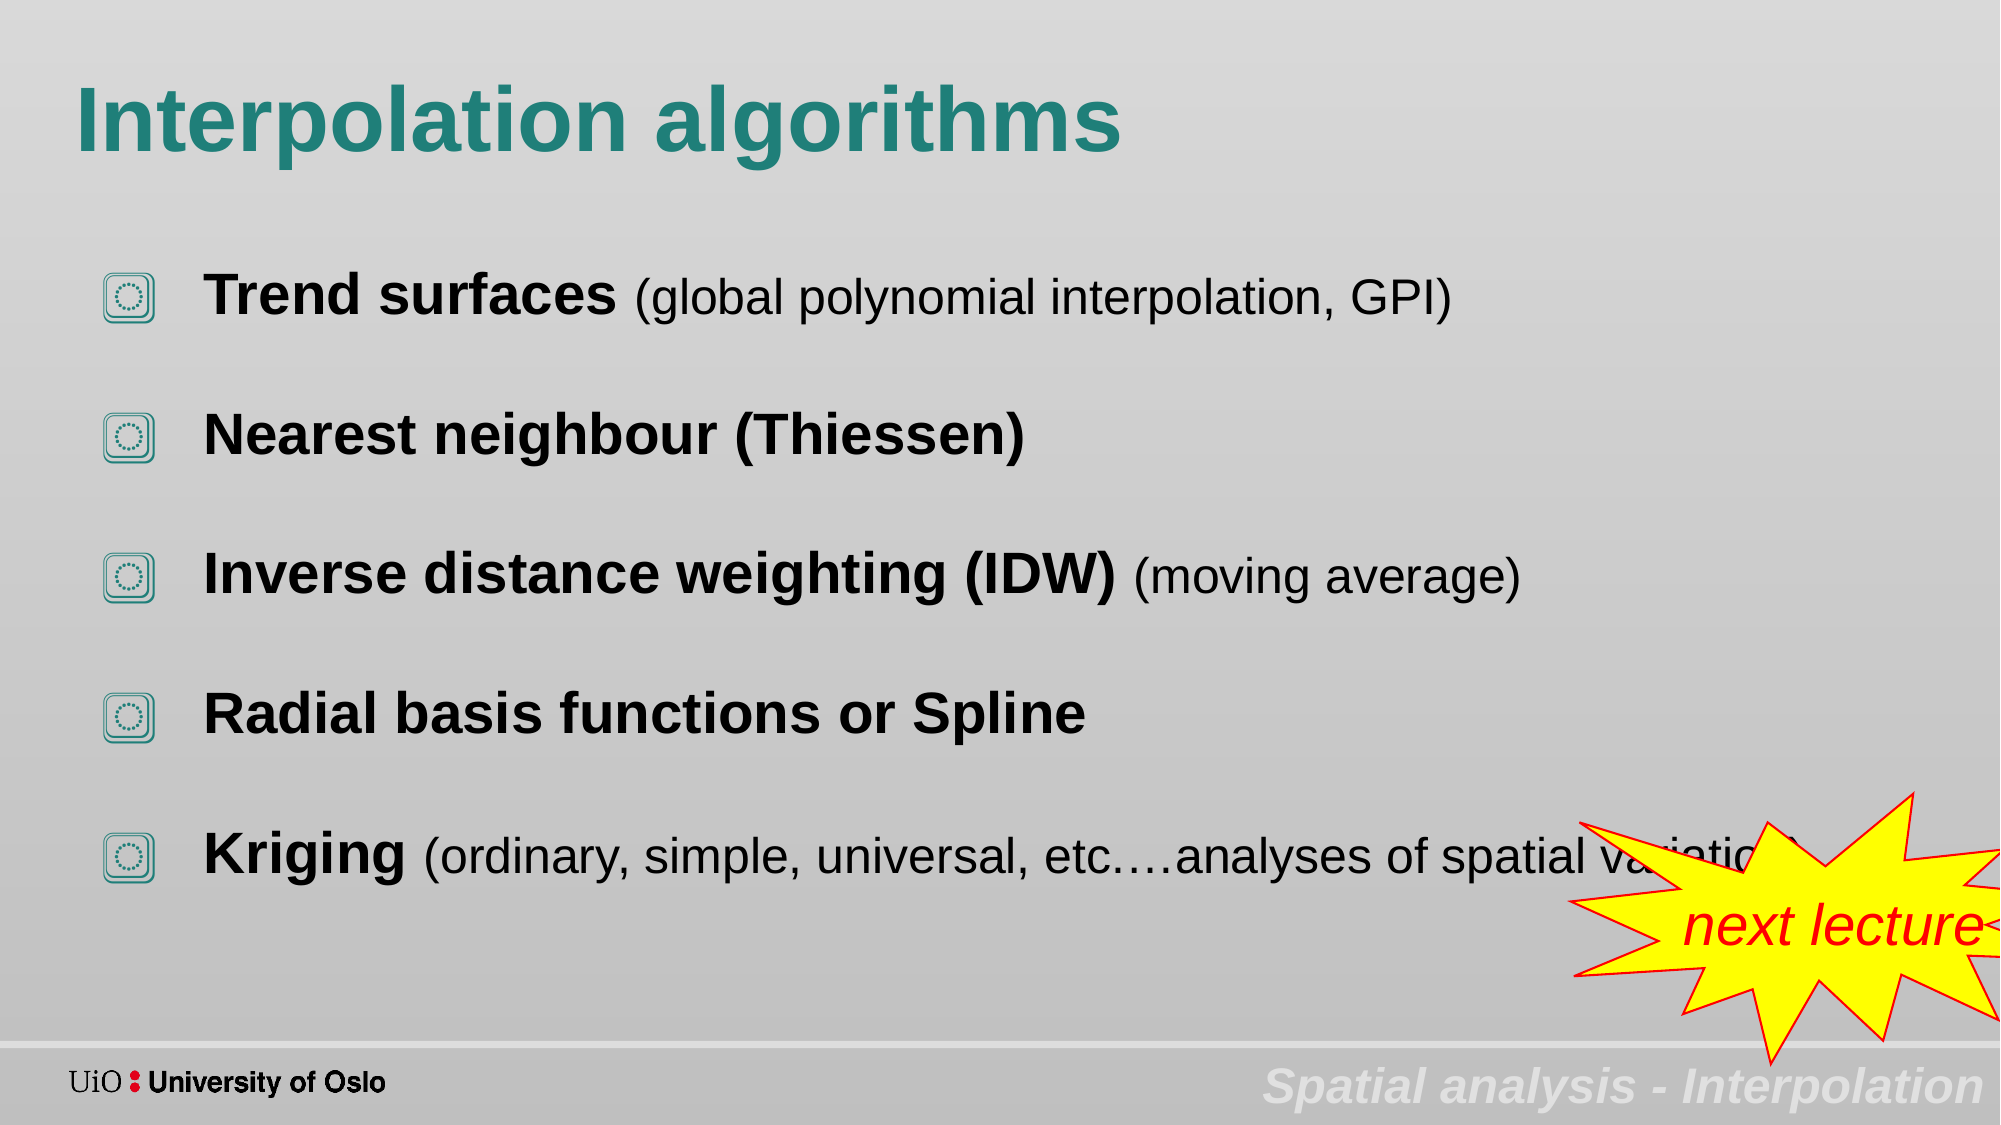

Interpolation algorithms
Trend surfaces (global polynomial interpolation, GPI)
Nearest neighbour (Thiessen)
Inverse distance weighting (IDW) (moving average)
Radial basis functions or Spline
Kriging (ordinary, simple, universal, etc.…analyses of spatial variation)

next lecture